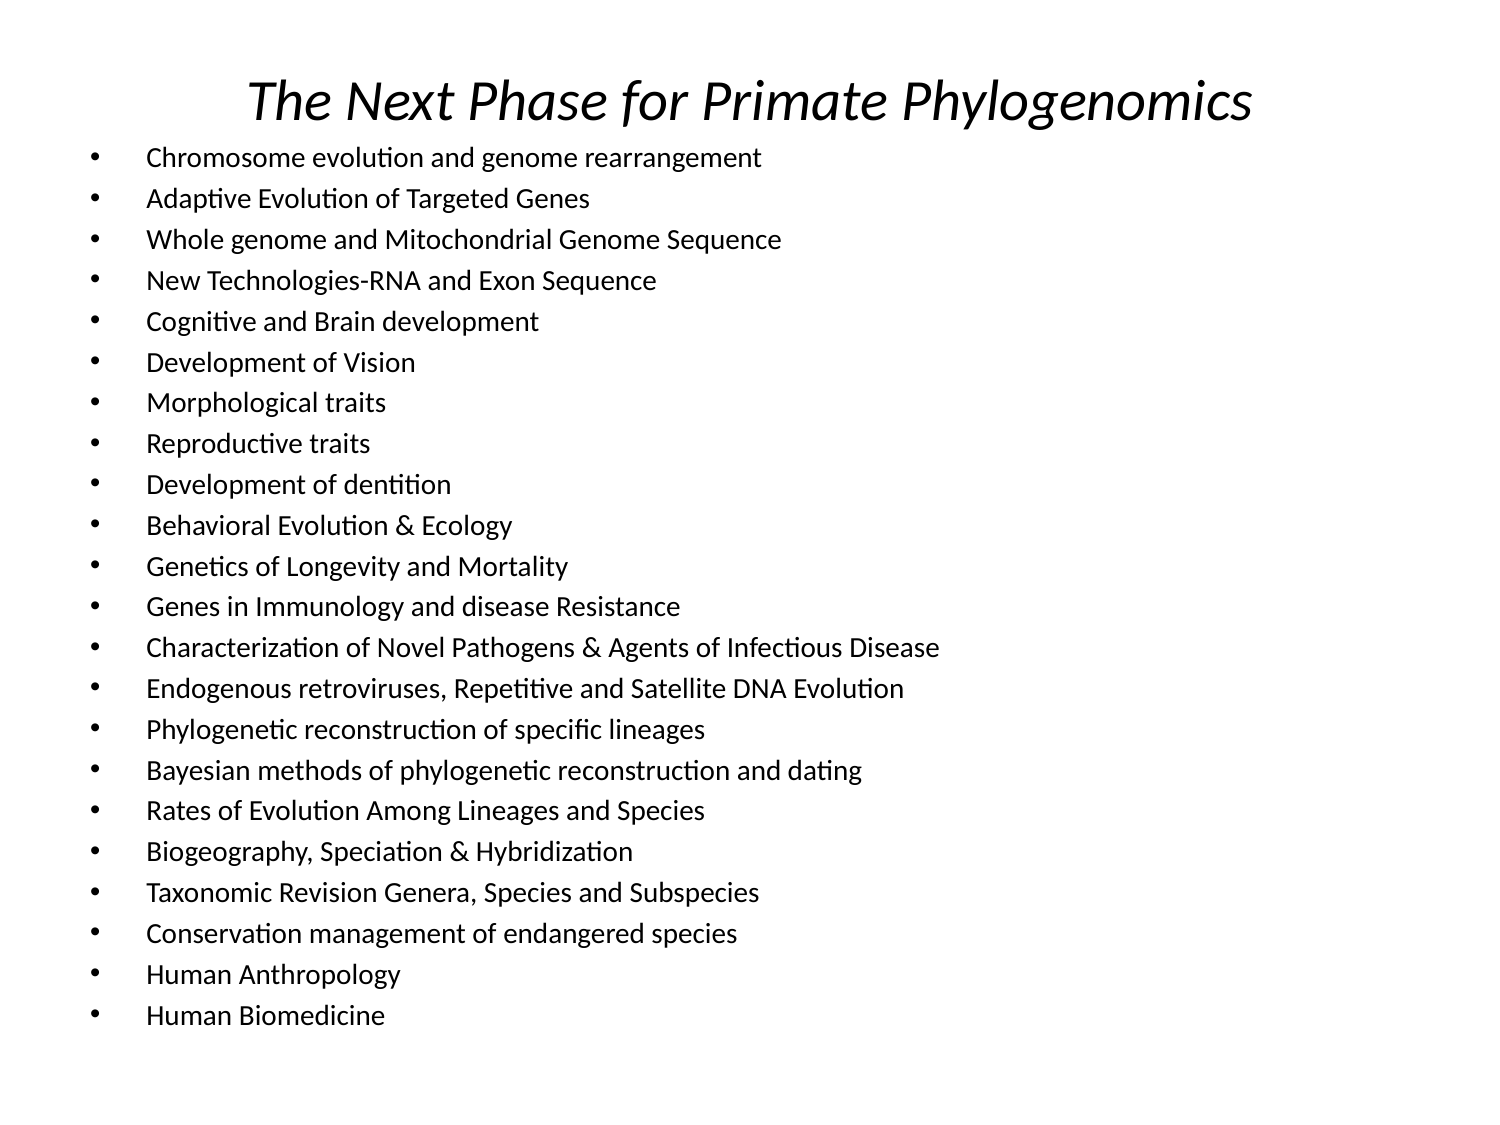

# The Next Phase for Primate Phylogenomics
Chromosome evolution and genome rearrangement
Adaptive Evolution of Targeted Genes
Whole genome and Mitochondrial Genome Sequence
New Technologies-RNA and Exon Sequence
Cognitive and Brain development
Development of Vision
Morphological traits
Reproductive traits
Development of dentition
Behavioral Evolution & Ecology
Genetics of Longevity and Mortality
Genes in Immunology and disease Resistance
Characterization of Novel Pathogens & Agents of Infectious Disease
Endogenous retroviruses, Repetitive and Satellite DNA Evolution
Phylogenetic reconstruction of specific lineages
Bayesian methods of phylogenetic reconstruction and dating
Rates of Evolution Among Lineages and Species
Biogeography, Speciation & Hybridization
Taxonomic Revision Genera, Species and Subspecies
Conservation management of endangered species
Human Anthropology
Human Biomedicine